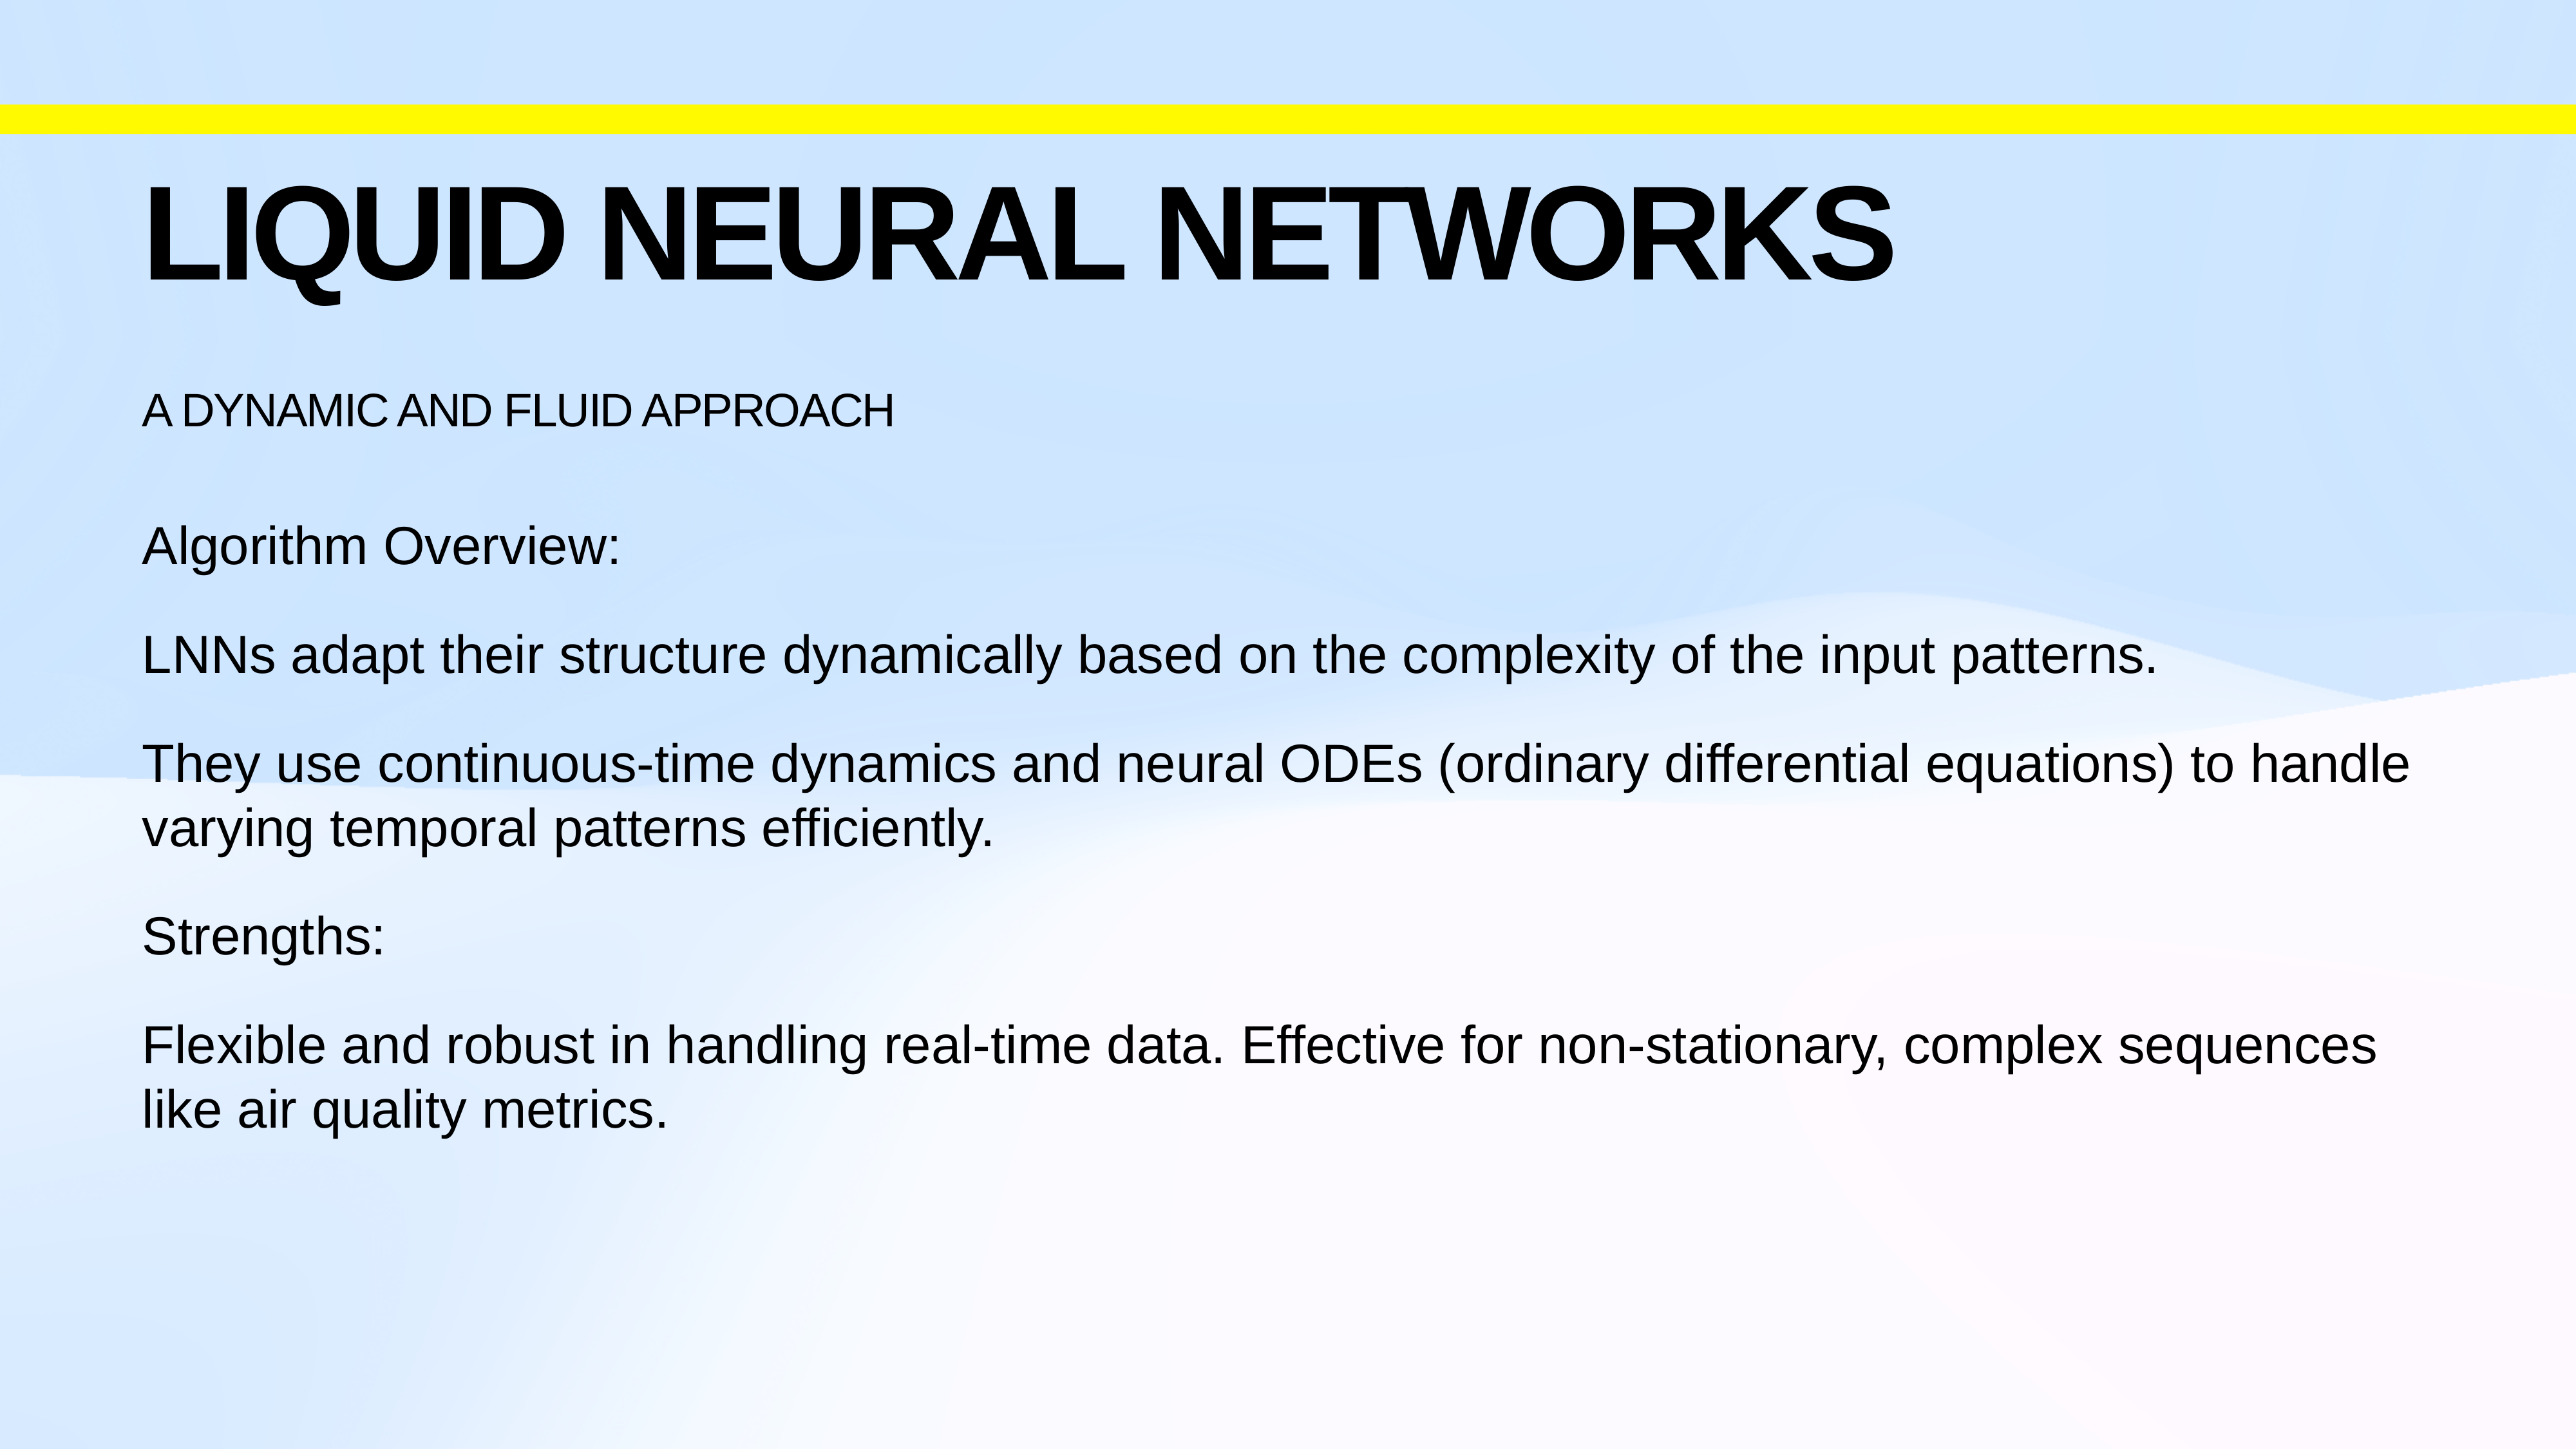

# Liquid neural networks
A dynamic and fluid approach
Algorithm Overview:
LNNs adapt their structure dynamically based on the complexity of the input patterns.
They use continuous-time dynamics and neural ODEs (ordinary differential equations) to handle varying temporal patterns efficiently.
Strengths:
Flexible and robust in handling real-time data. Effective for non-stationary, complex sequences like air quality metrics.